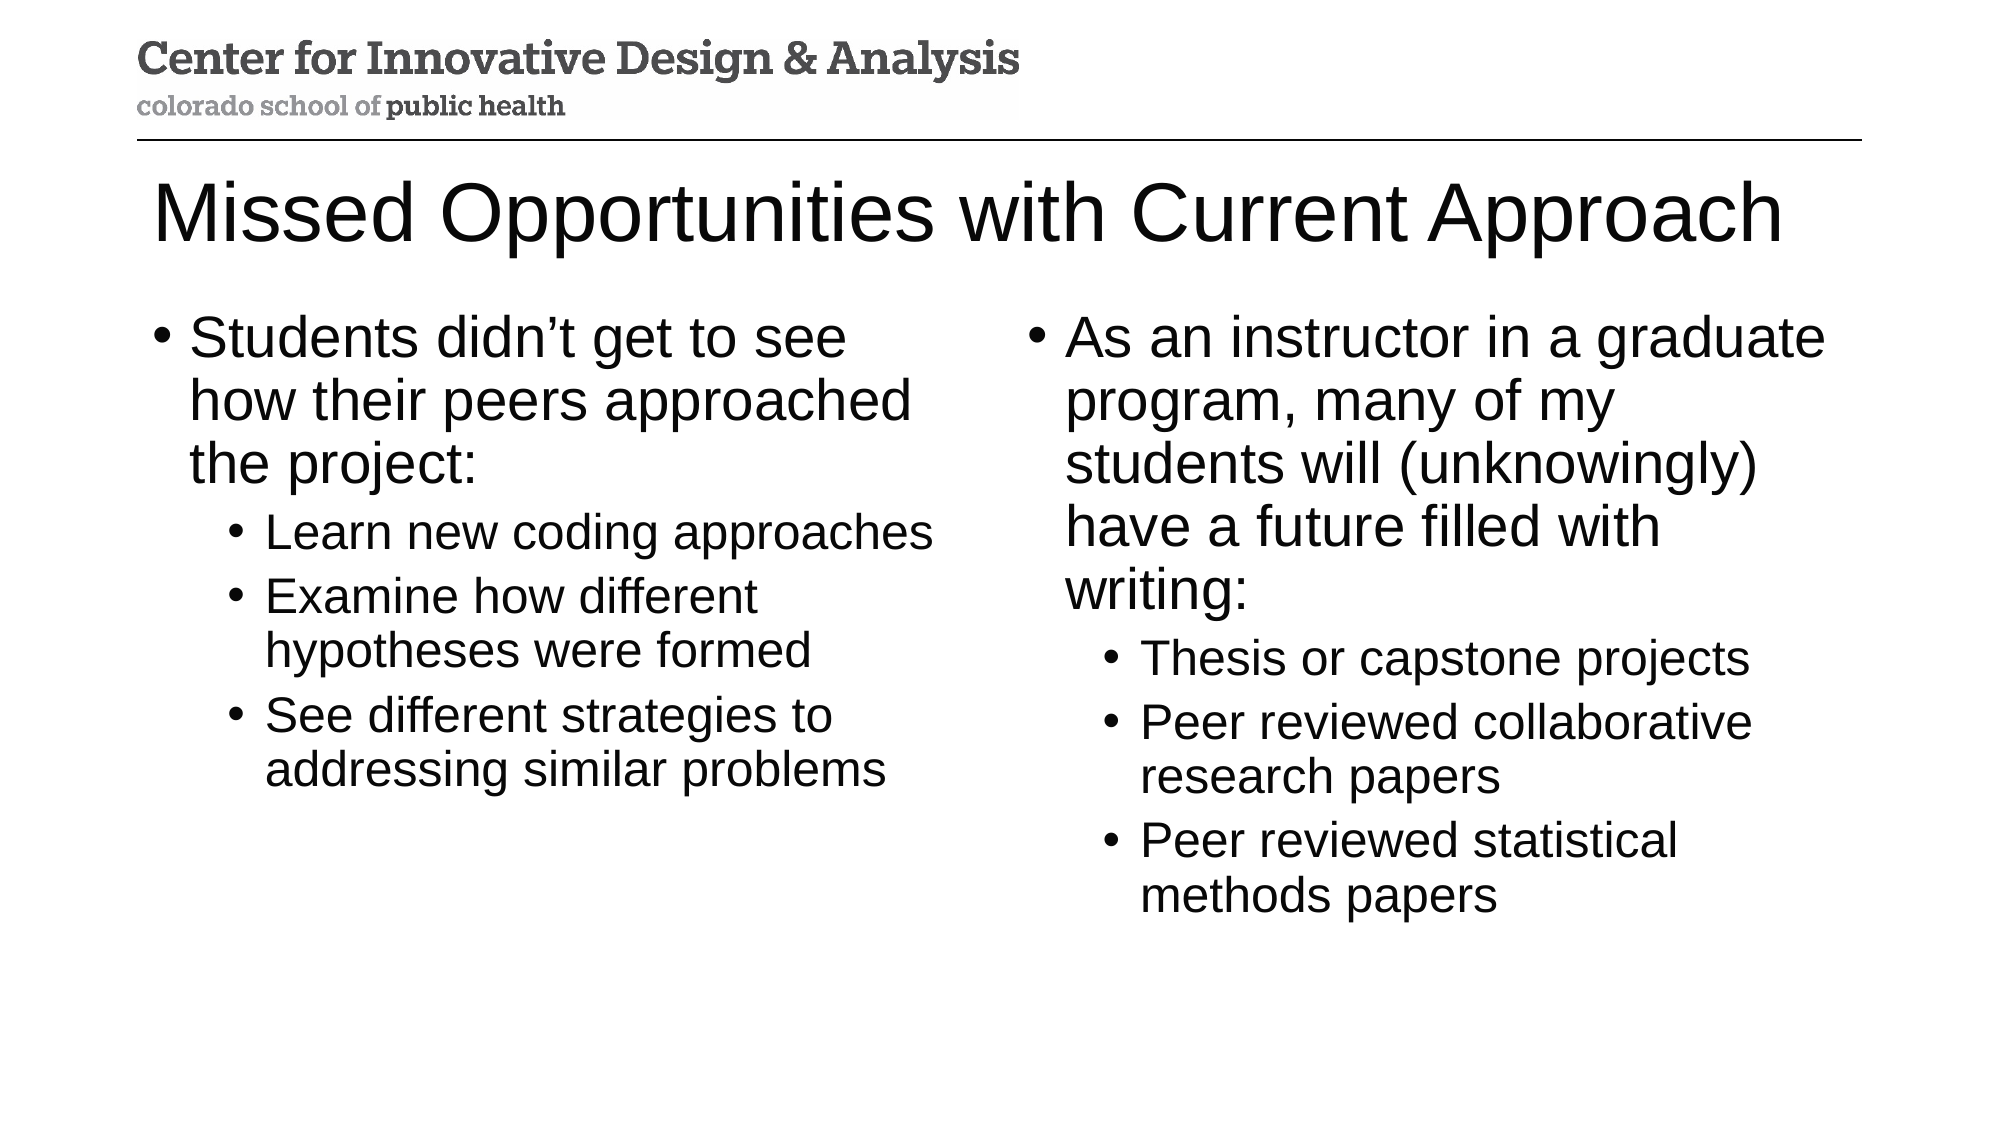

# Missed Opportunities with Current Approach
Students didn’t get to see how their peers approached the project:
Learn new coding approaches
Examine how different hypotheses were formed
See different strategies to addressing similar problems
As an instructor in a graduate program, many of my students will (unknowingly) have a future filled with writing:
Thesis or capstone projects
Peer reviewed collaborative research papers
Peer reviewed statistical methods papers